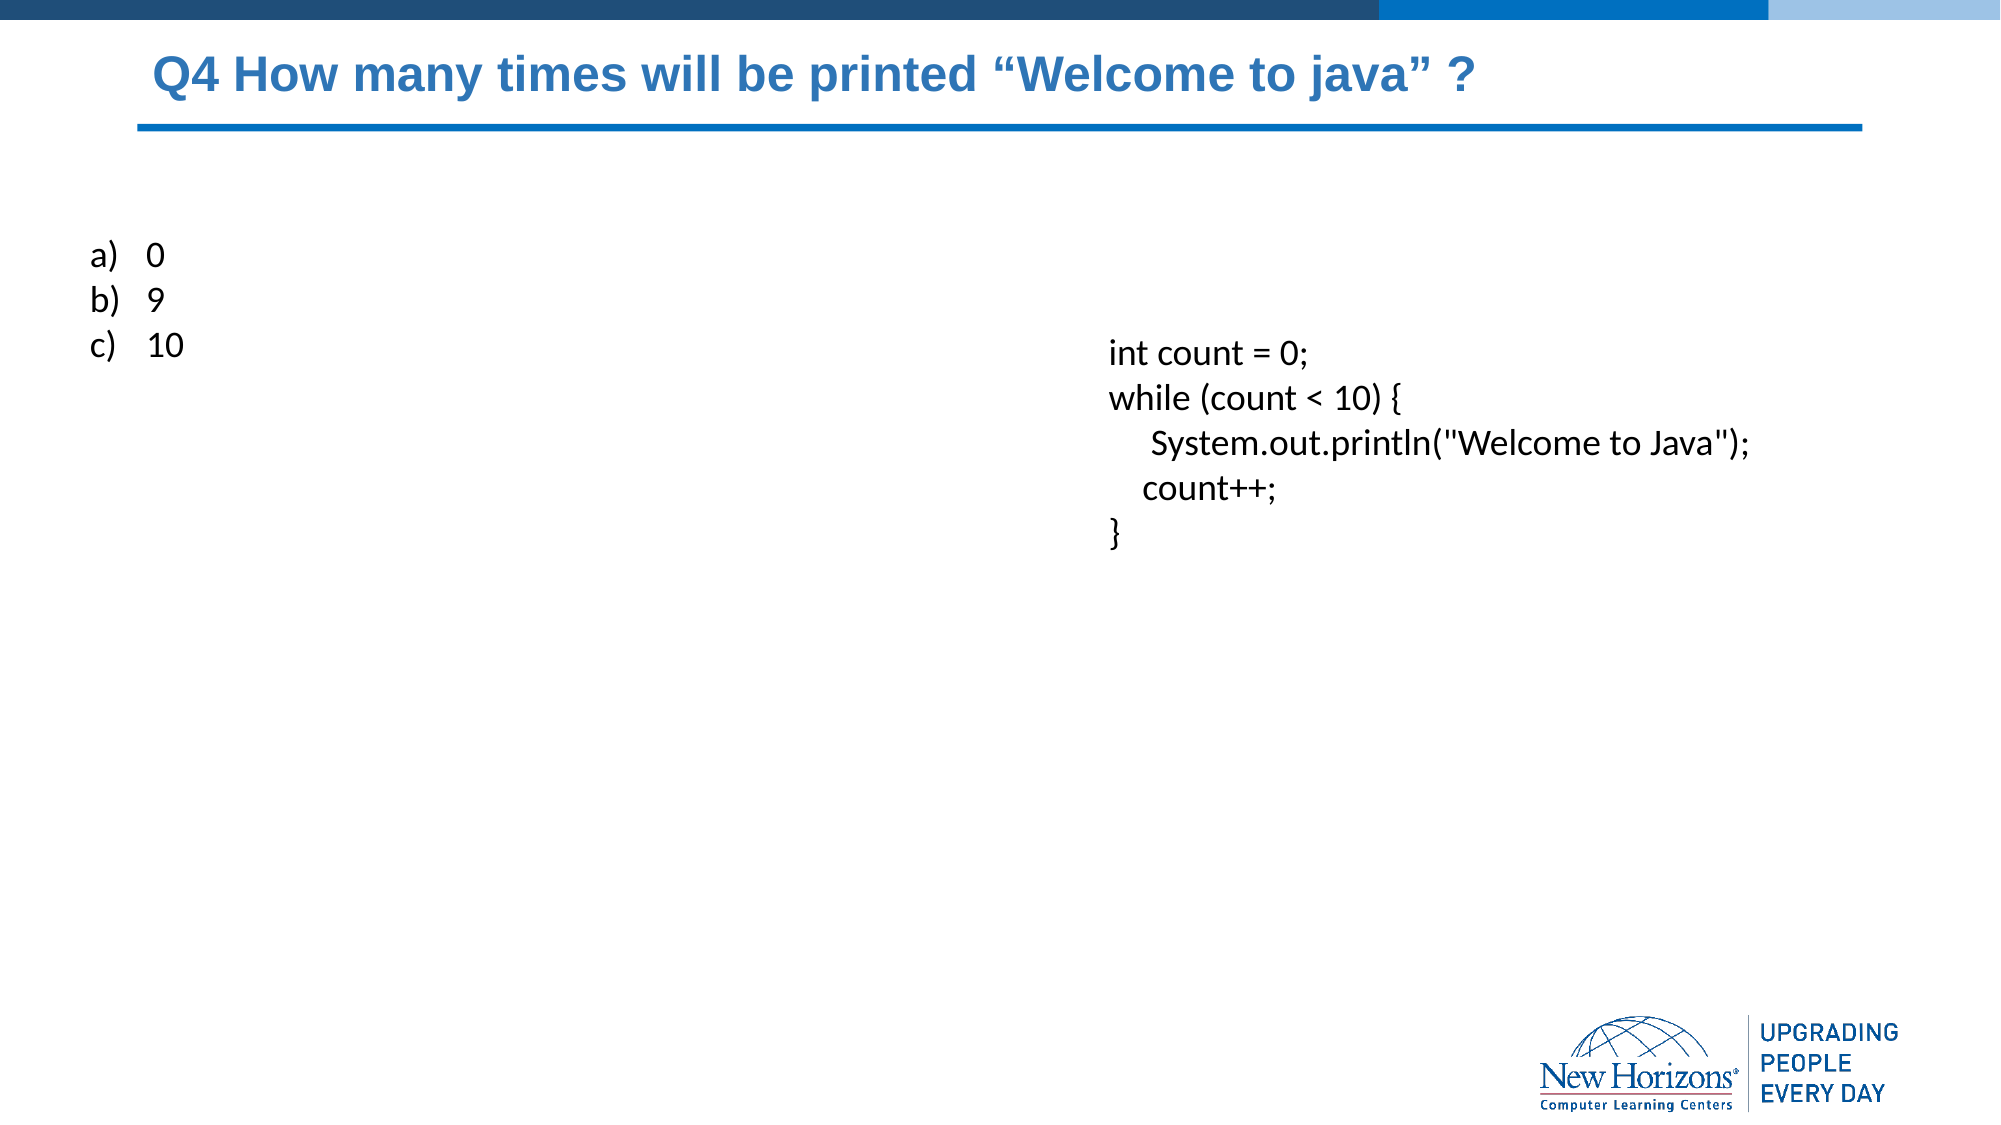

# Q4 How many times will be printed “Welcome to java” ?
0
9
10
int count = 0;
while (count < 10) {
     System.out.println("Welcome to Java");
    count++;
}